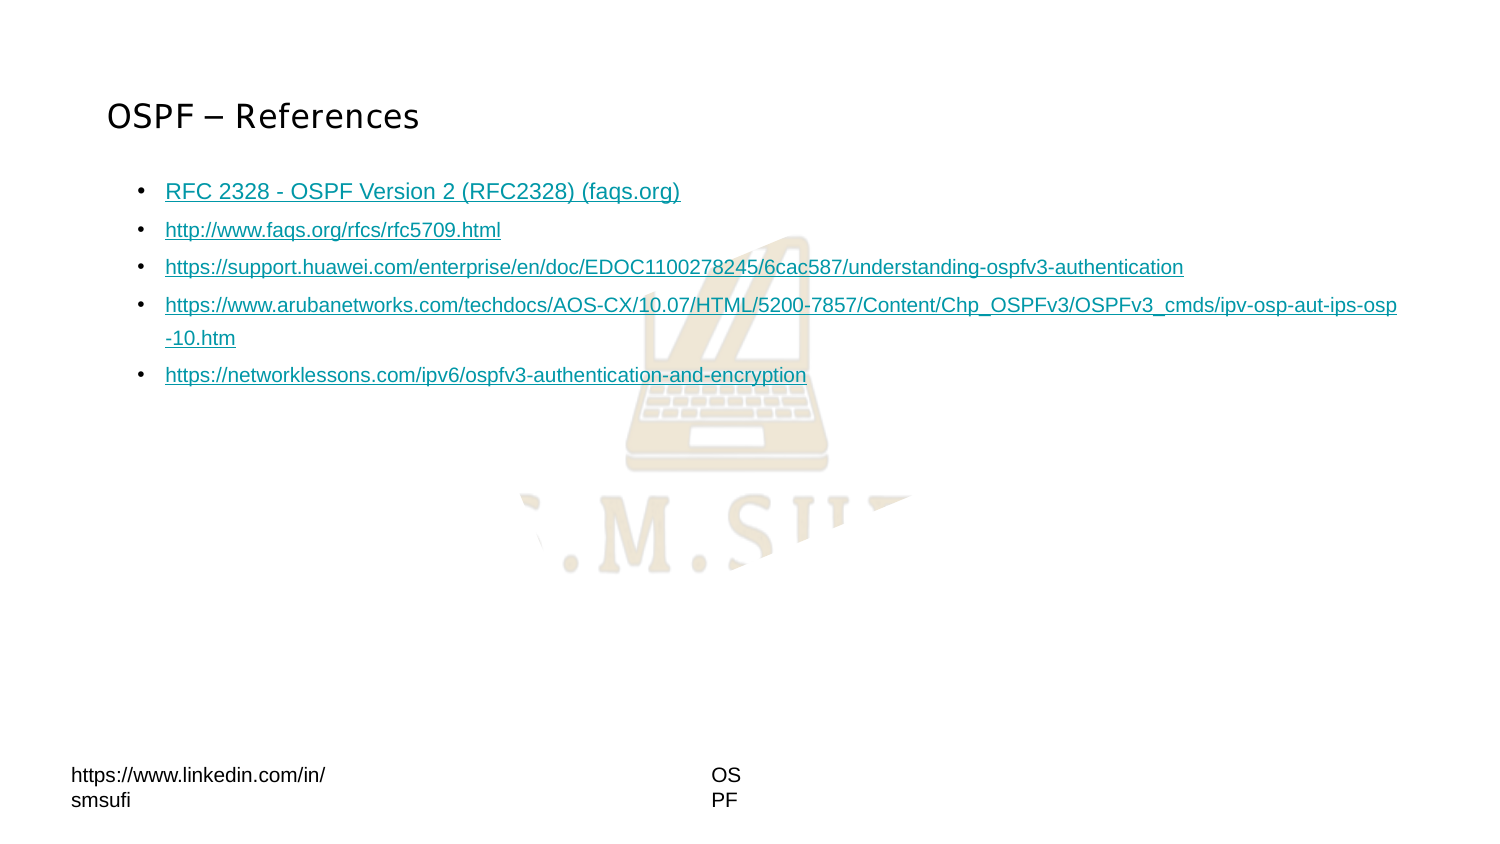

OSPF – References
RFC 2328 - OSPF Version 2 (RFC2328) (faqs.org)
http://www.faqs.org/rfcs/rfc5709.html
https://support.huawei.com/enterprise/en/doc/EDOC1100278245/6cac587/understanding-ospfv3-authentication
https://www.arubanetworks.com/techdocs/AOS-CX/10.07/HTML/5200-7857/Content/Chp_OSPFv3/OSPFv3_cmds/ipv-osp-aut-ips-osp-10.htm
https://networklessons.com/ipv6/ospfv3-authentication-and-encryption